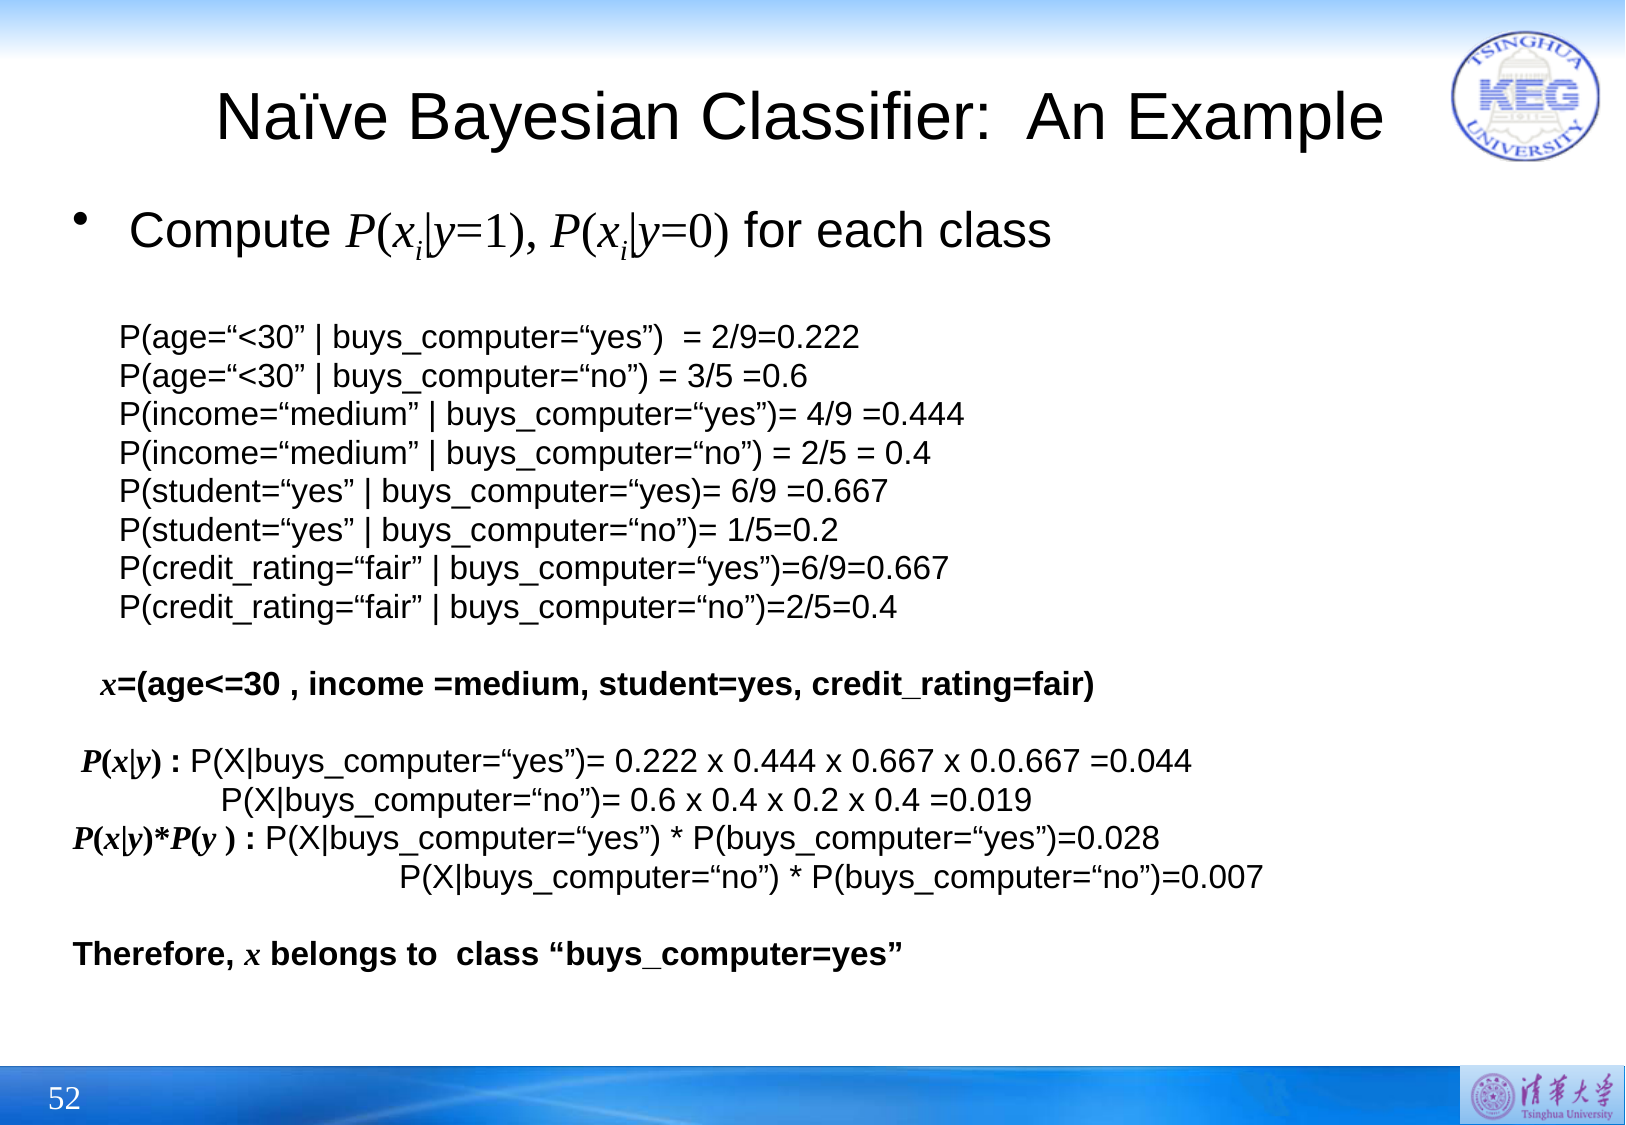

# Naïve Bayesian Classifier:  An Example
Compute P(xi|y=1), P(xi|y=0) for each class

     P(age=“<30” | buys_computer=“yes”)  = 2/9=0.222
     P(age=“<30” | buys_computer=“no”) = 3/5 =0.6
     P(income=“medium” | buys_computer=“yes”)= 4/9 =0.444
     P(income=“medium” | buys_computer=“no”) = 2/5 = 0.4
     P(student=“yes” | buys_computer=“yes)= 6/9 =0.667
     P(student=“yes” | buys_computer=“no”)= 1/5=0.2
     P(credit_rating=“fair” | buys_computer=“yes”)=6/9=0.667
     P(credit_rating=“fair” | buys_computer=“no”)=2/5=0.4

   x=(age<=30 , income =medium, student=yes, credit_rating=fair)

 P(x|y) : P(X|buys_computer=“yes”)= 0.222 x 0.444 x 0.667 x 0.0.667 =0.044
                P(X|buys_computer=“no”)= 0.6 x 0.4 x 0.2 x 0.4 =0.019
P(x|y)*P(y ) : P(X|buys_computer=“yes”) * P(buys_computer=“yes”)=0.028
		             P(X|buys_computer=“no”) * P(buys_computer=“no”)=0.007

Therefore, x belongs to  class “buys_computer=yes”